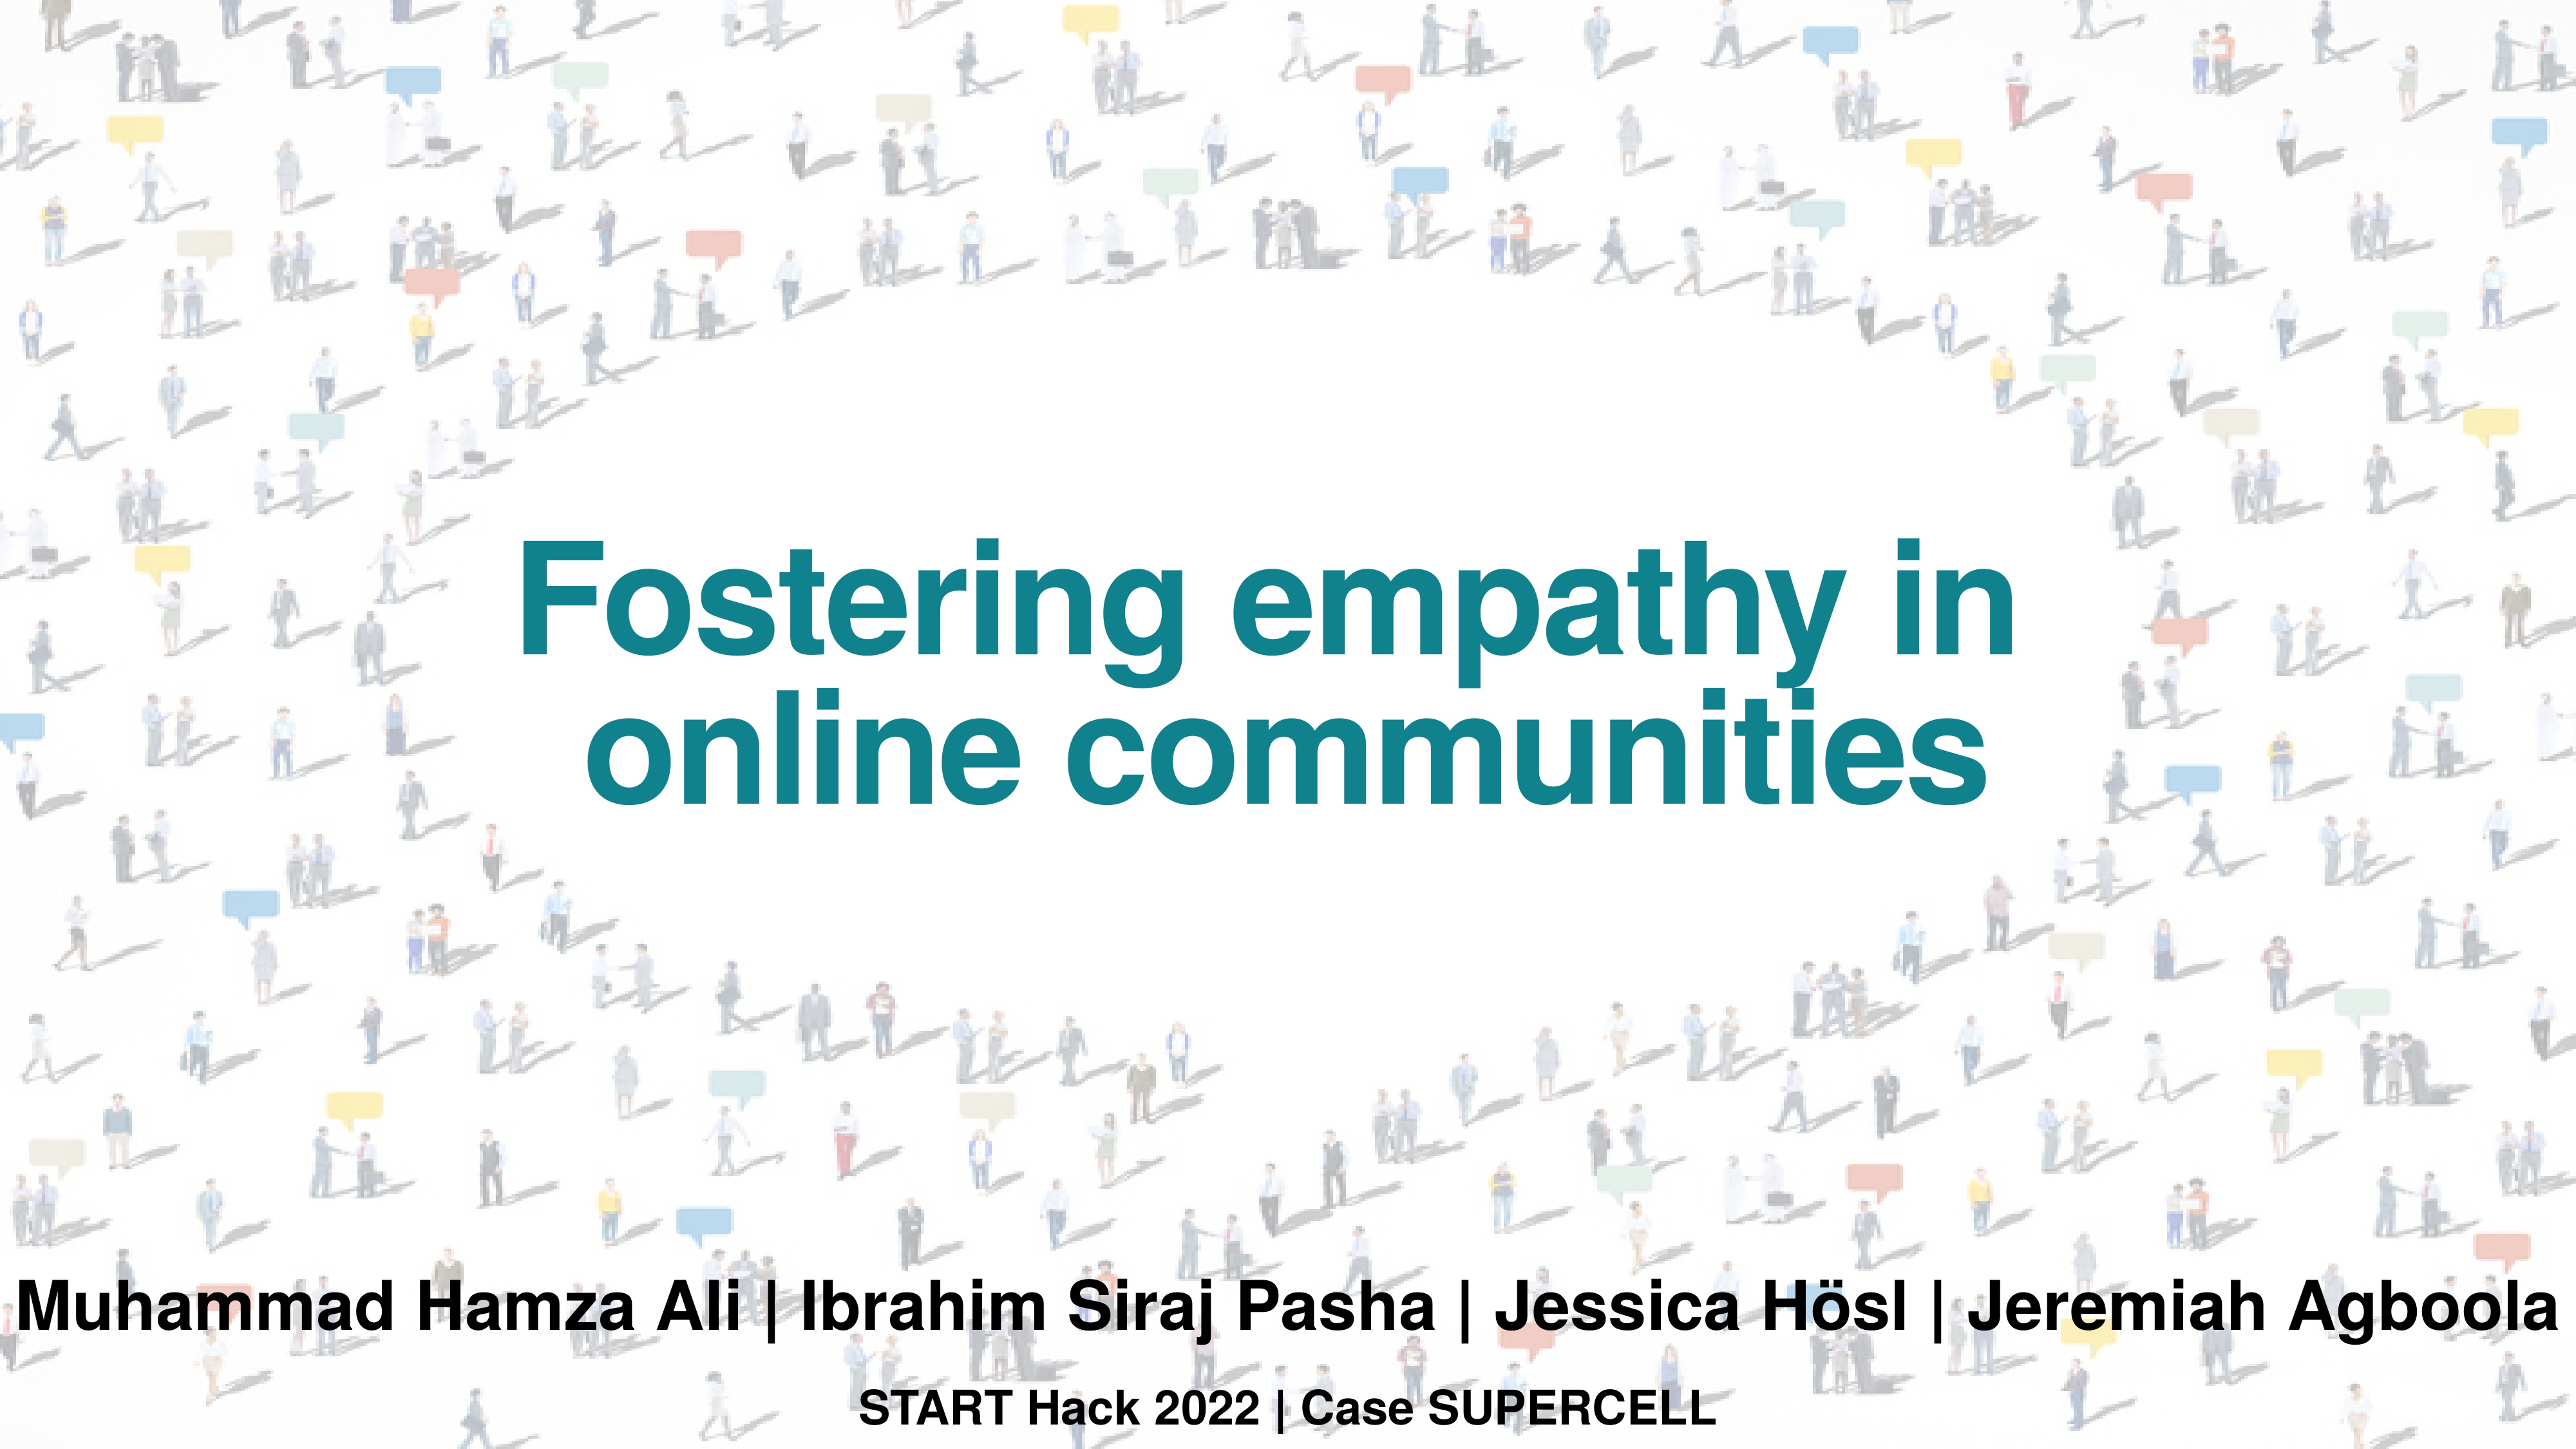

# Fostering empathy in online communities
Muhammad Hamza Ali | Ibrahim Siraj Pasha | Jessica Hösl | Jeremiah Agboola

START Hack 2022 | Case SUPERCELL